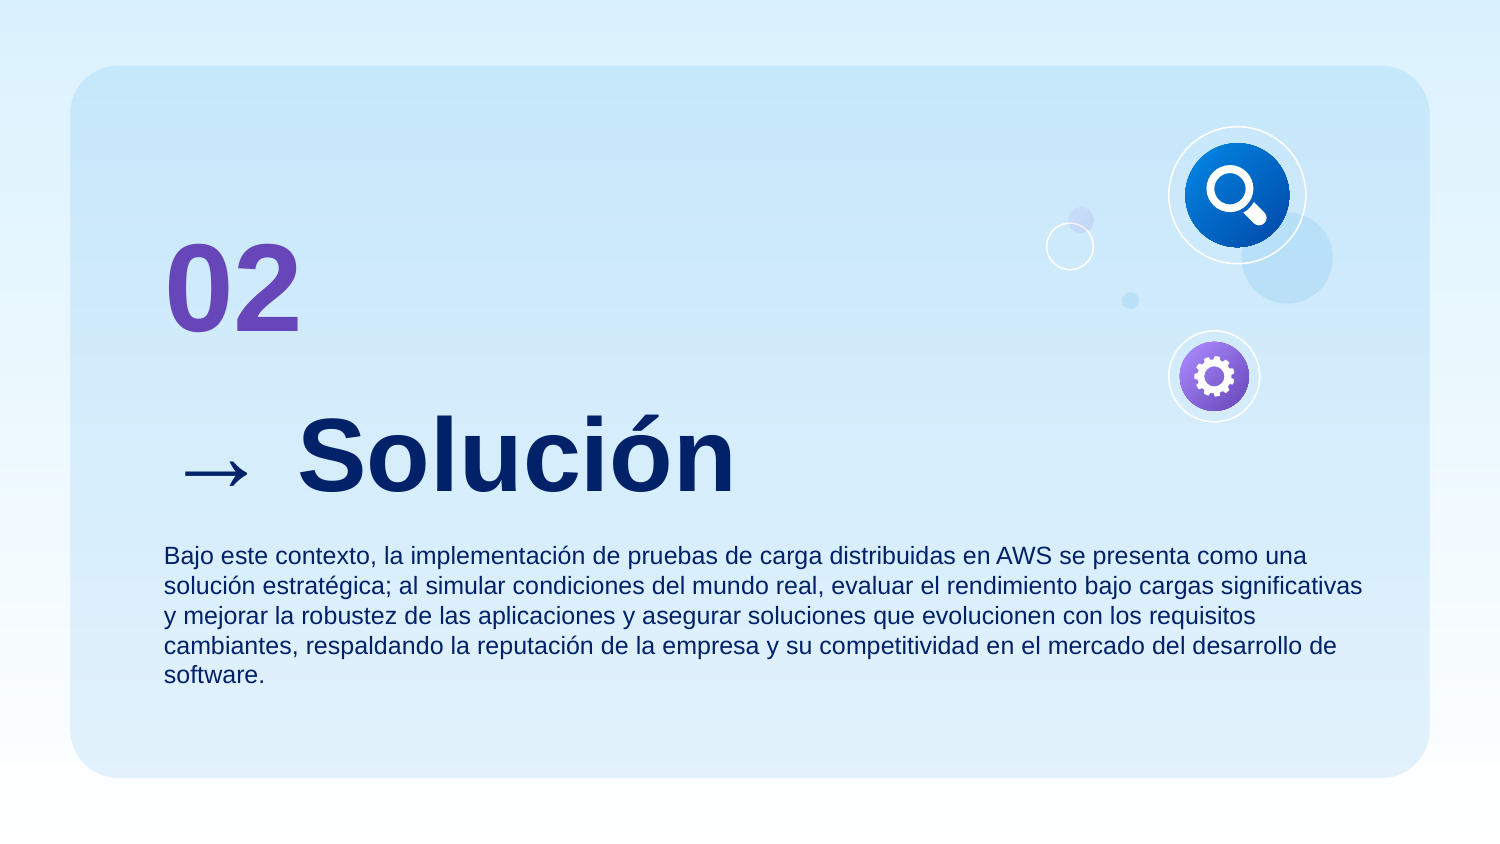

02

# → Solución
Bajo este contexto, la implementación de pruebas de carga distribuidas en AWS se presenta como una solución estratégica; al simular condiciones del mundo real, evaluar el rendimiento bajo cargas significativas y mejorar la robustez de las aplicaciones y asegurar soluciones que evolucionen con los requisitos cambiantes, respaldando la reputación de la empresa y su competitividad en el mercado del desarrollo de software.